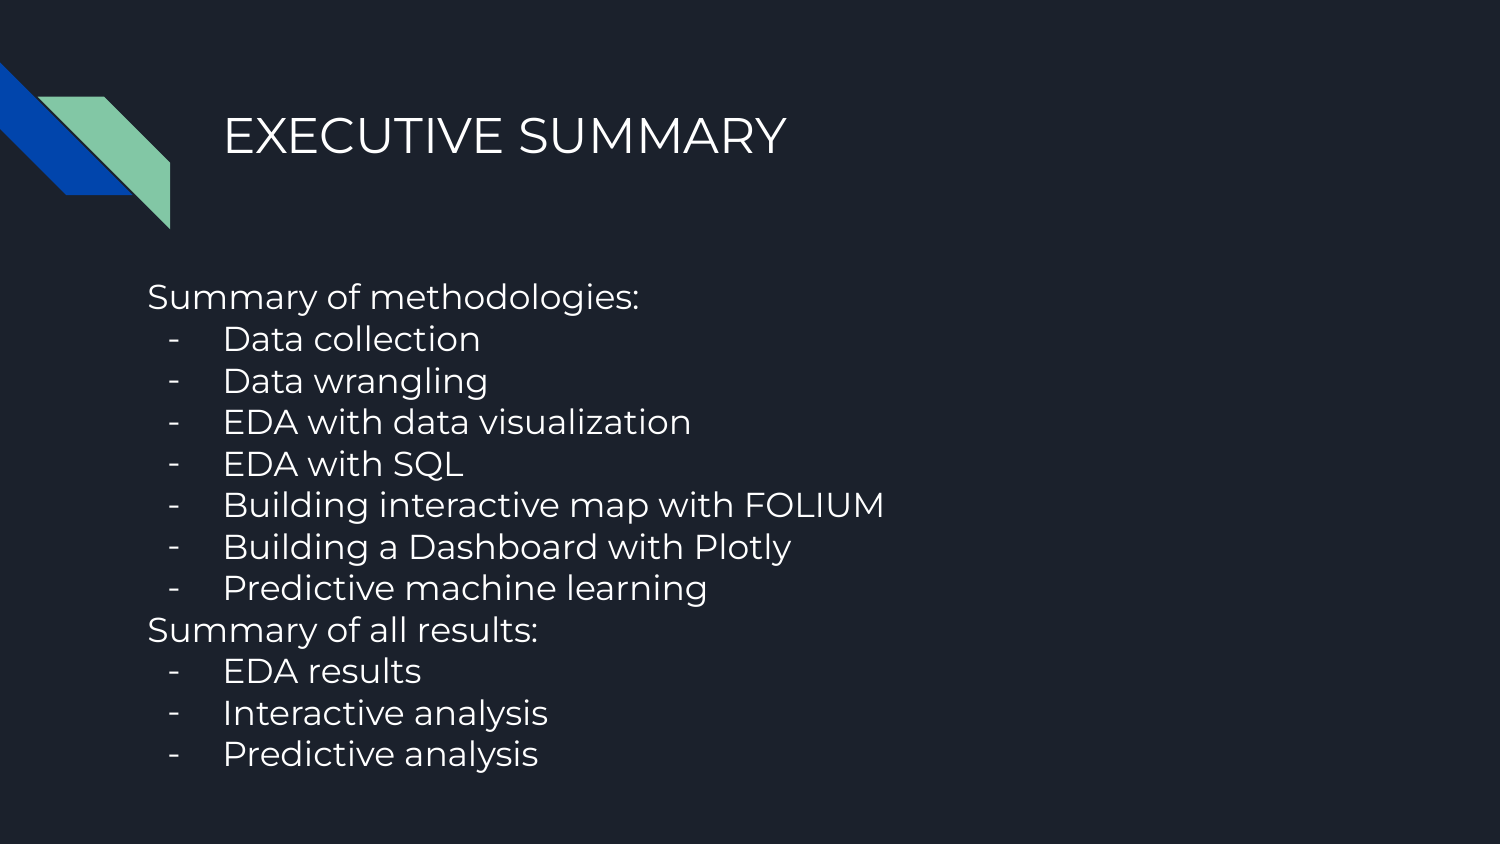

# EXECUTIVE SUMMARY
Summary of methodologies:
Data collection
Data wrangling
EDA with data visualization
EDA with SQL
Building interactive map with FOLIUM
Building a Dashboard with Plotly
Predictive machine learning
Summary of all results:
EDA results
Interactive analysis
Predictive analysis